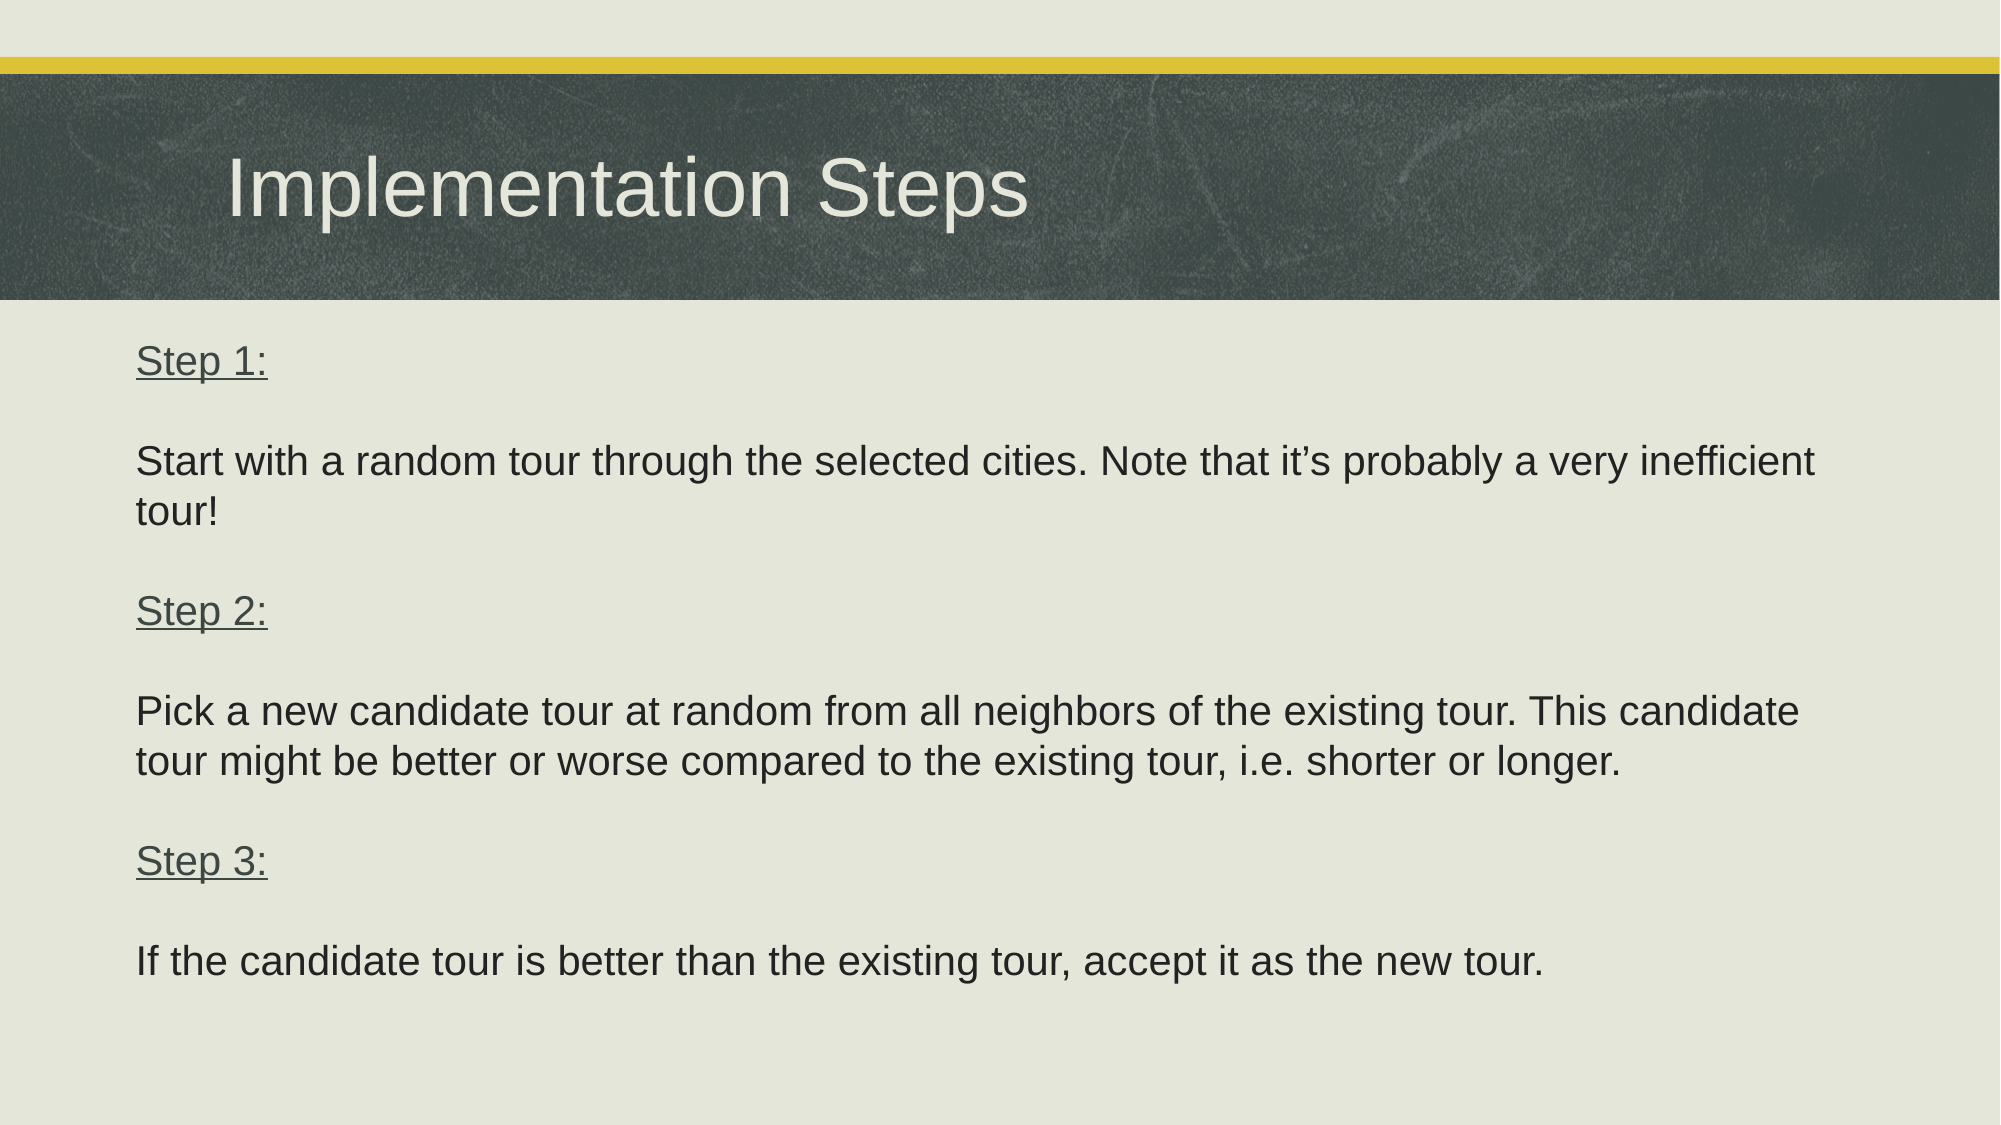

# Implementation Steps
Step 1:

Start with a random tour through the selected cities. Note that it’s probably a very inefficient tour!

Step 2:

Pick a new candidate tour at random from all neighbors of the existing tour. This candidate tour might be better or worse compared to the existing tour, i.e. shorter or longer.

Step 3:

If the candidate tour is better than the existing tour, accept it as the new tour.